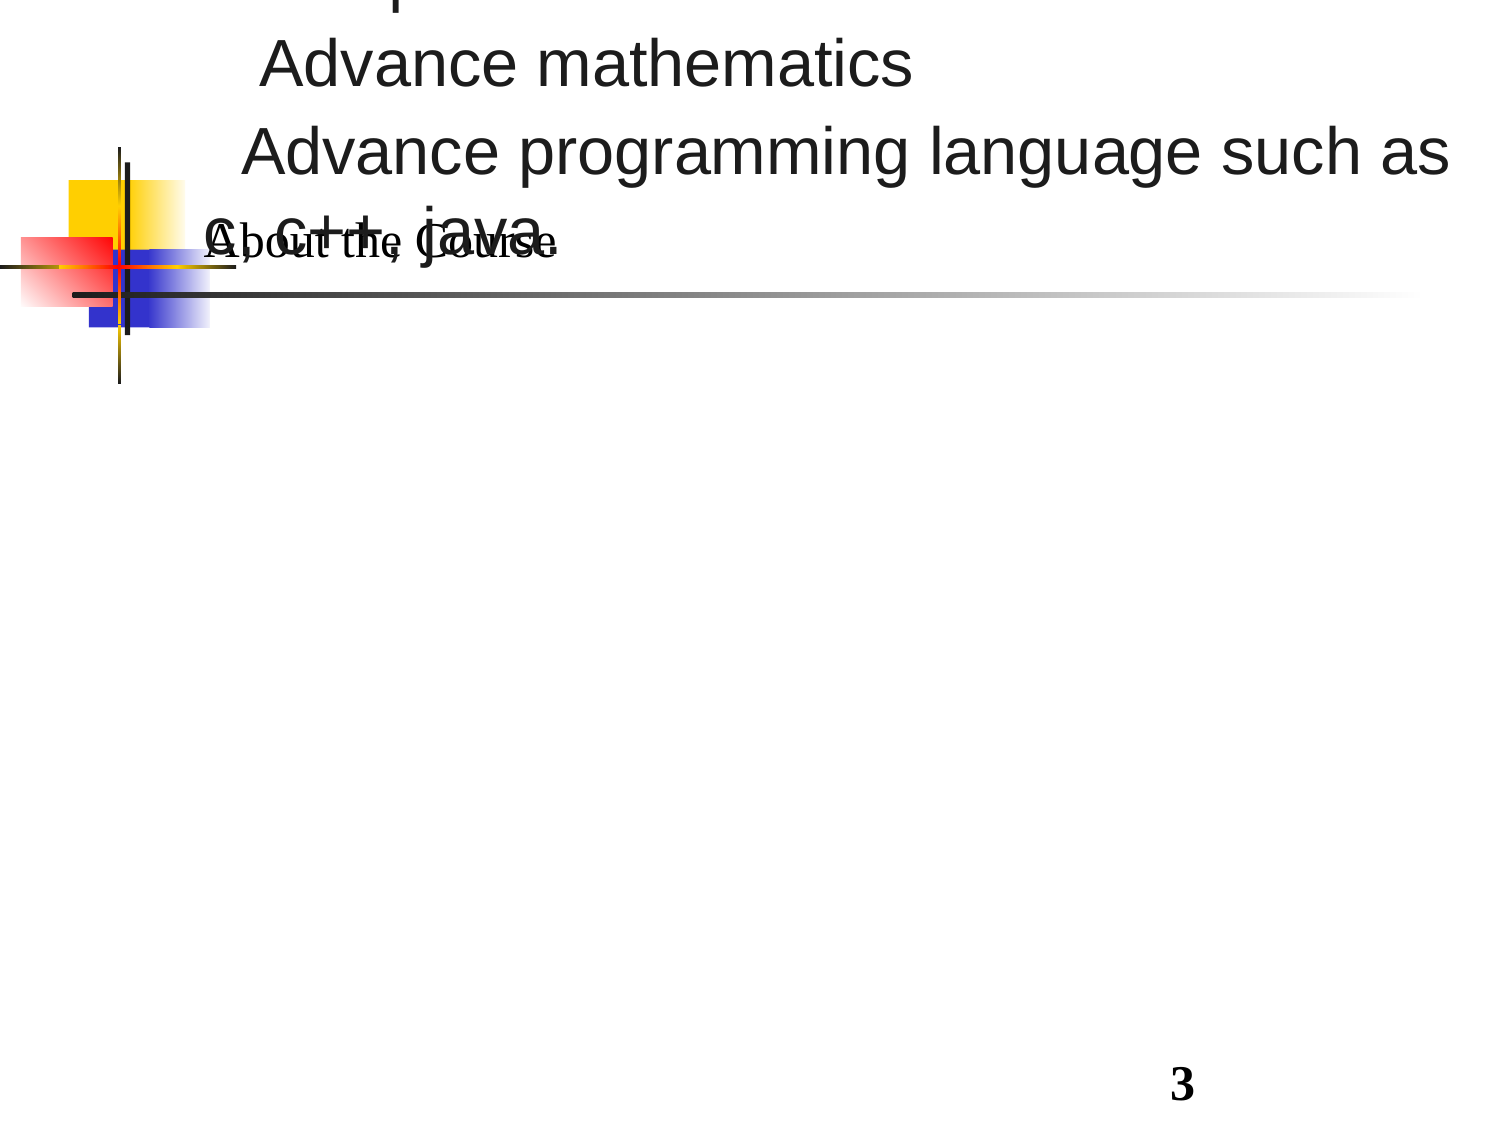

About the Course
Goal
  Understanding and mastering the basic concepts and methods of digital image processing.
Prerequisite
   Advance mathematics
  Advance programming language such as c, c++, java.
3